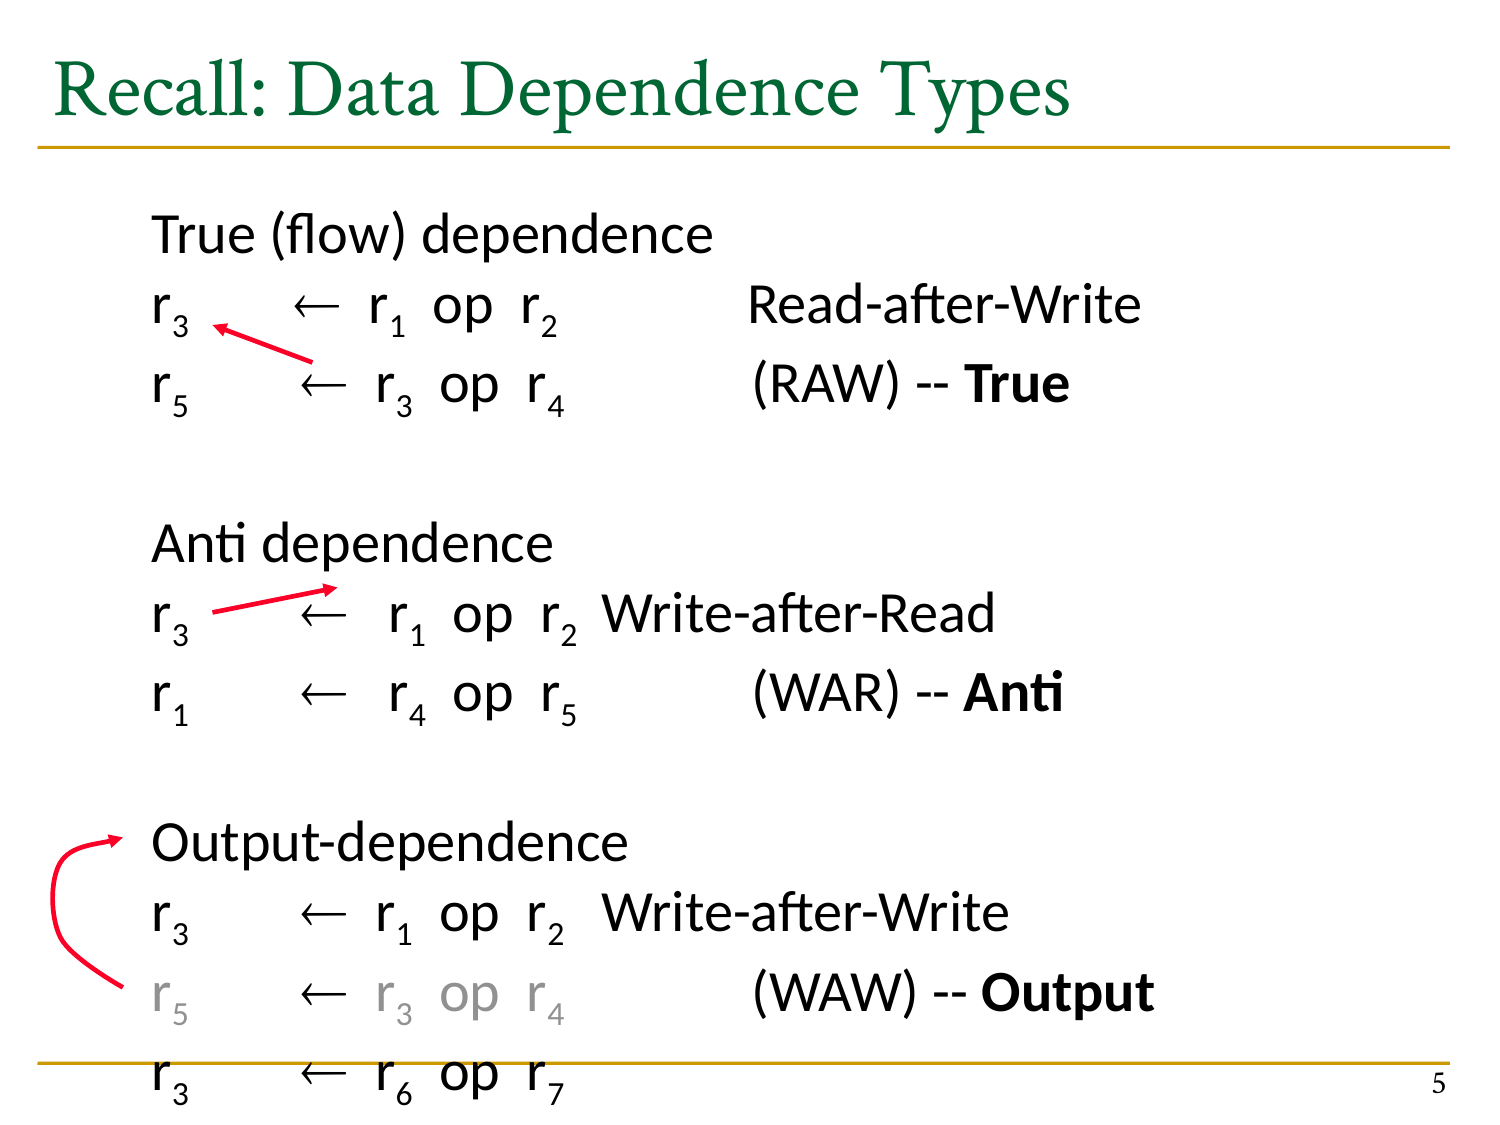

# Recall: Data Dependence Types
True (flow) dependence
r3        ←  r1  op  r2 	           Read-after-Write
r5 	←  r3  op  r4	 	(RAW) -- True

Anti dependence
r3 	←   r1  op  r2 	Write-after-Read
r1 	←   r4  op  r5	 	(WAR) -- Anti

Output-dependence
r3 	←  r1  op  r2  	Write-after-Write
r5 	←  r3  op  r4	 	(WAW) -- Output
r3 	←  r6  op  r7

5